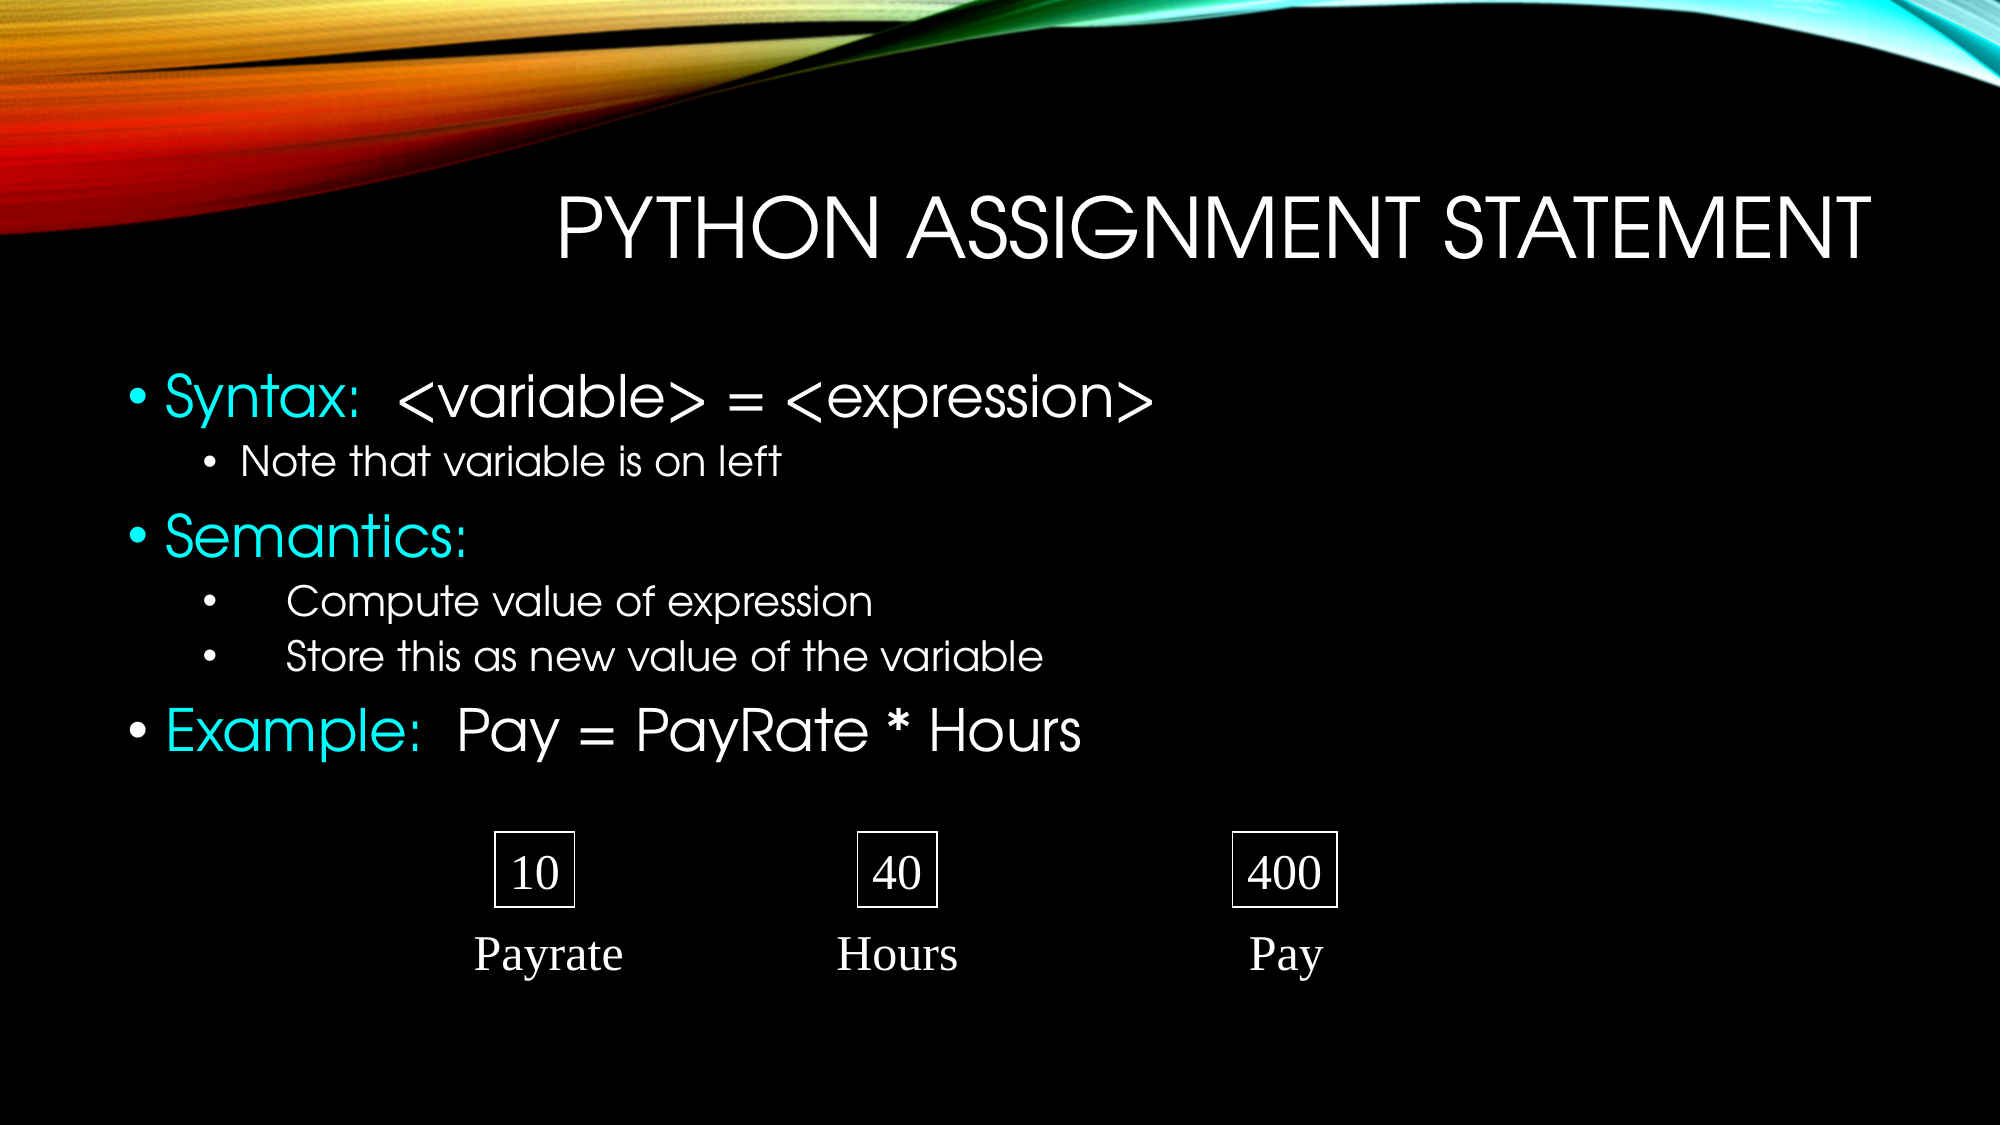

# Python Assignment Statement
Syntax:  <variable> = <expression>
Note that variable is on left
Semantics:
    Compute value of expression
    Store this as new value of the variable
Example:  Pay = PayRate * Hours
10
Payrate
40
Hours
400
   Pay